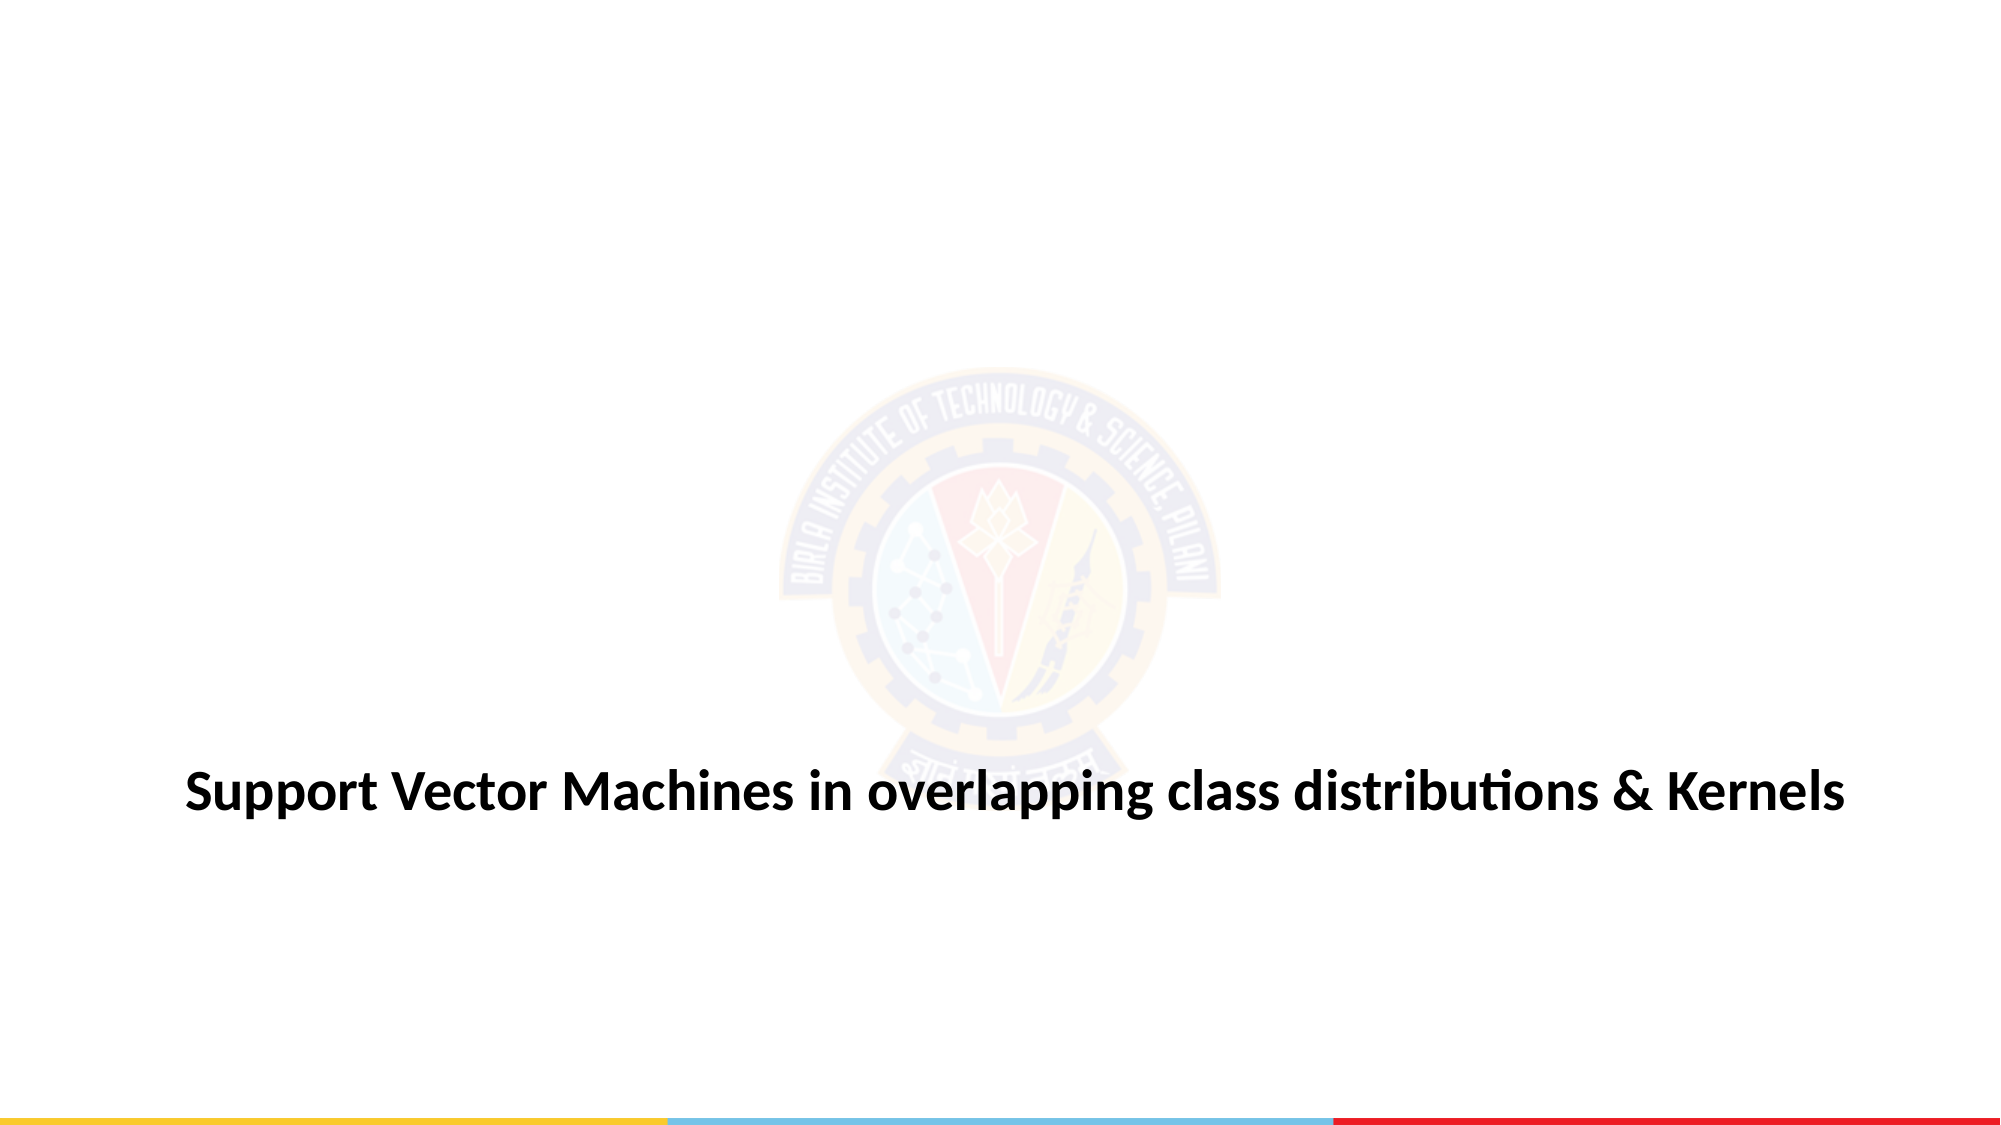

Support Vector Machines in overlapping class distributions & Kernels